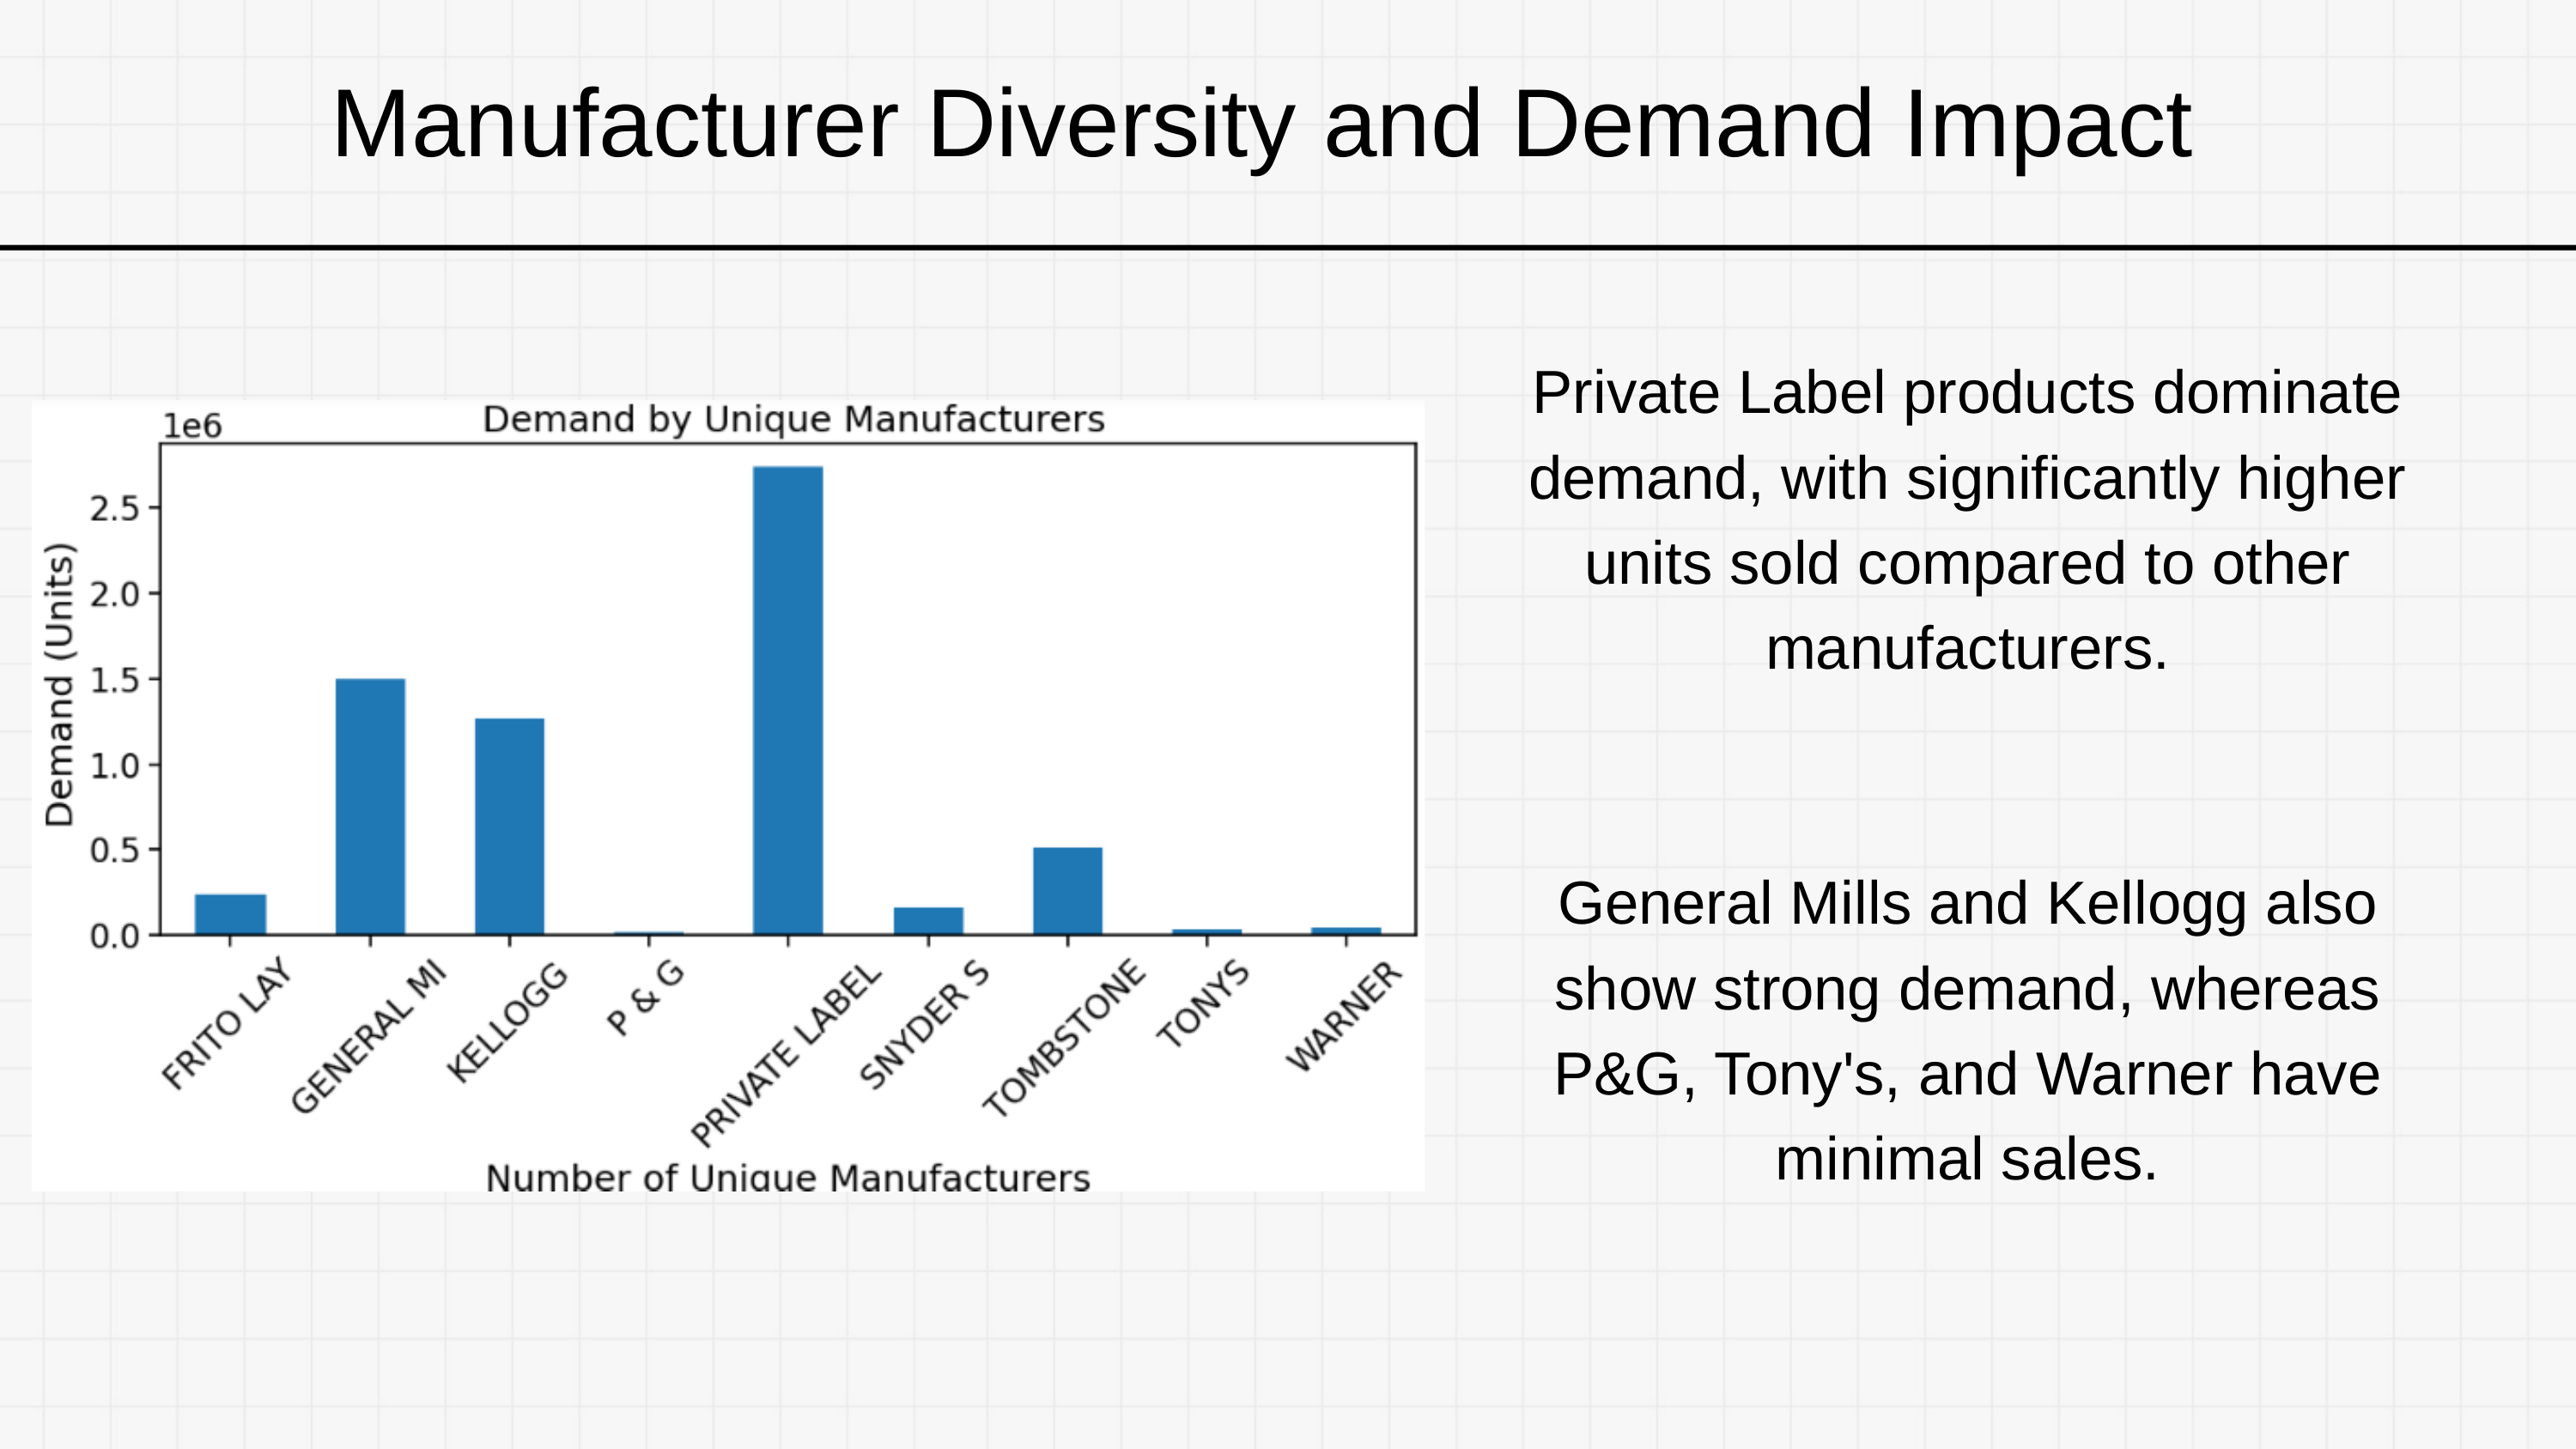

Manufacturer Diversity and Demand Impact

Private Label products dominate demand, with significantly higher units sold compared to other manufacturers.

General Mills and Kellogg also show strong demand, whereas P&G, Tony's, and Warner have minimal sales.